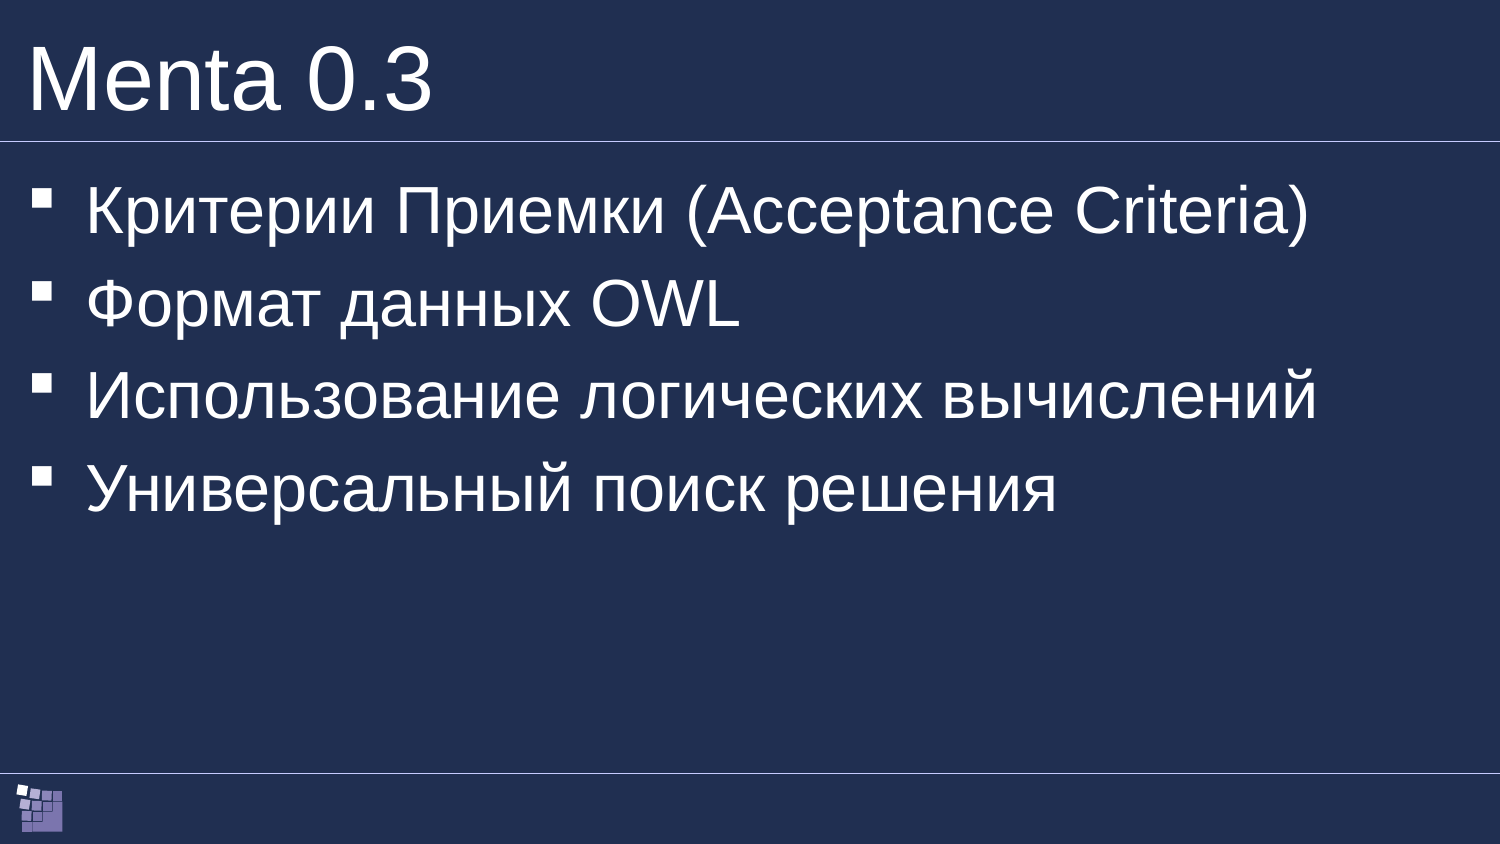

# Menta 0.3
Критерии Приемки (Acceptance Criteria)
Формат данных OWL
Использование логических вычислений
Универсальный поиск решения